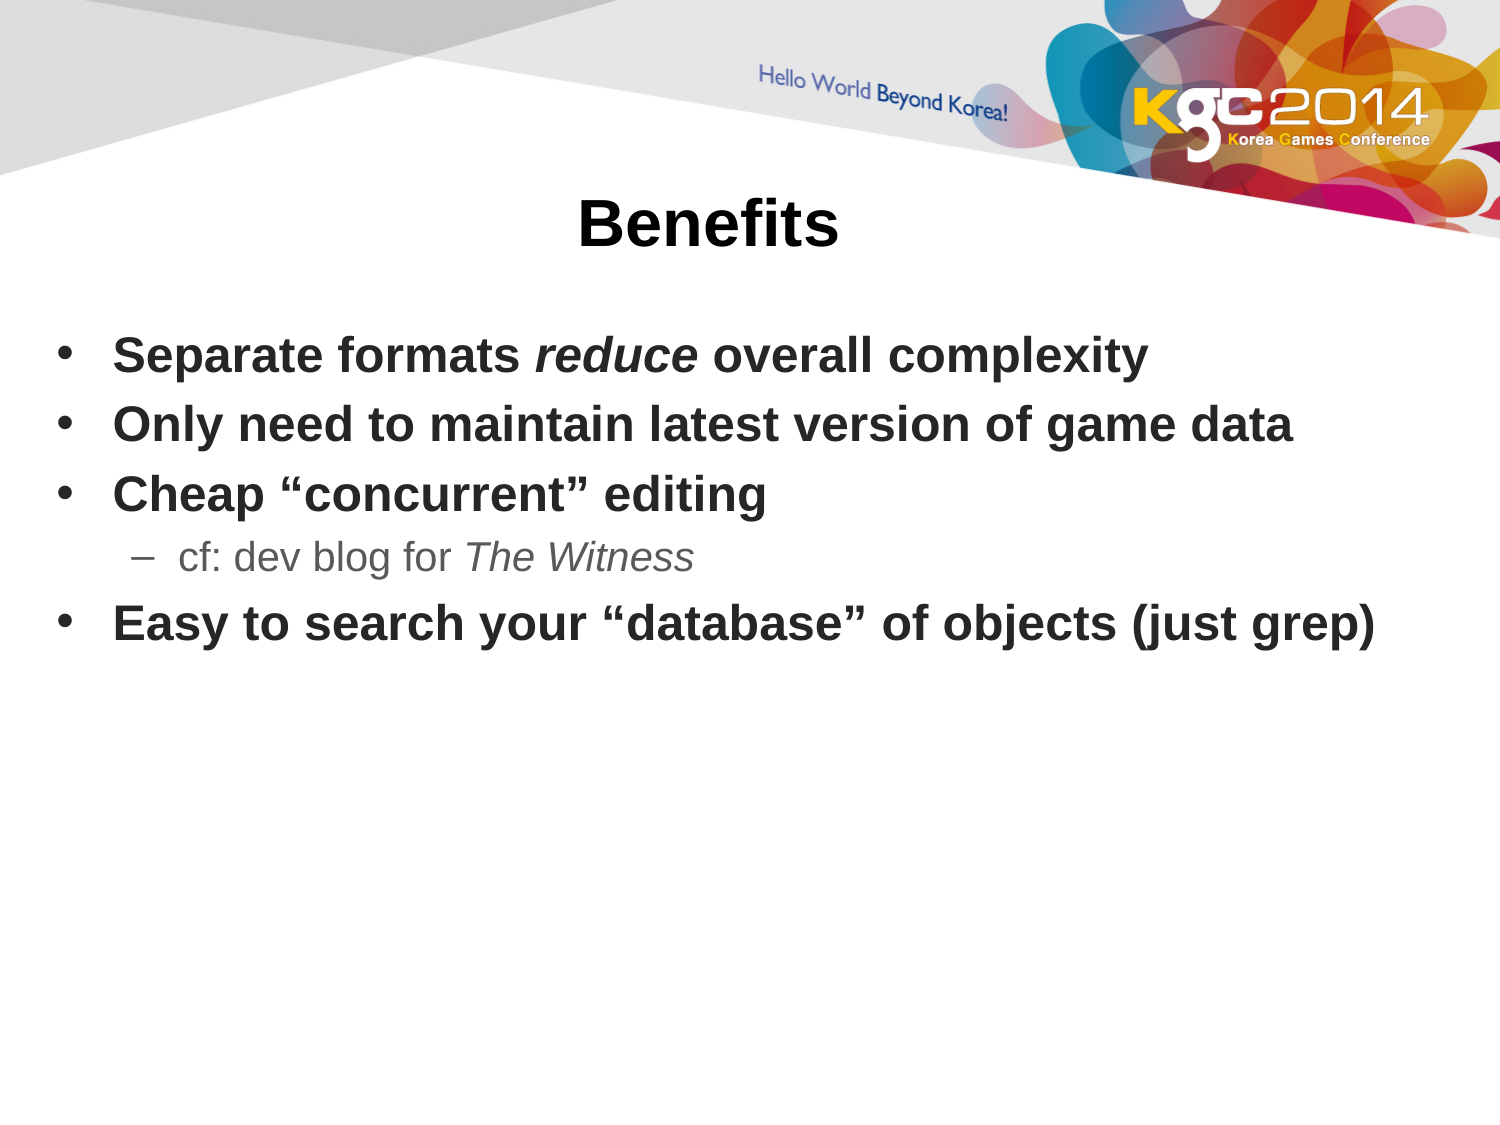

# Benefits
Separate formats reduce overall complexity
Only need to maintain latest version of game data
Cheap “concurrent” editing
cf: dev blog for The Witness
Easy to search your “database” of objects (just grep)